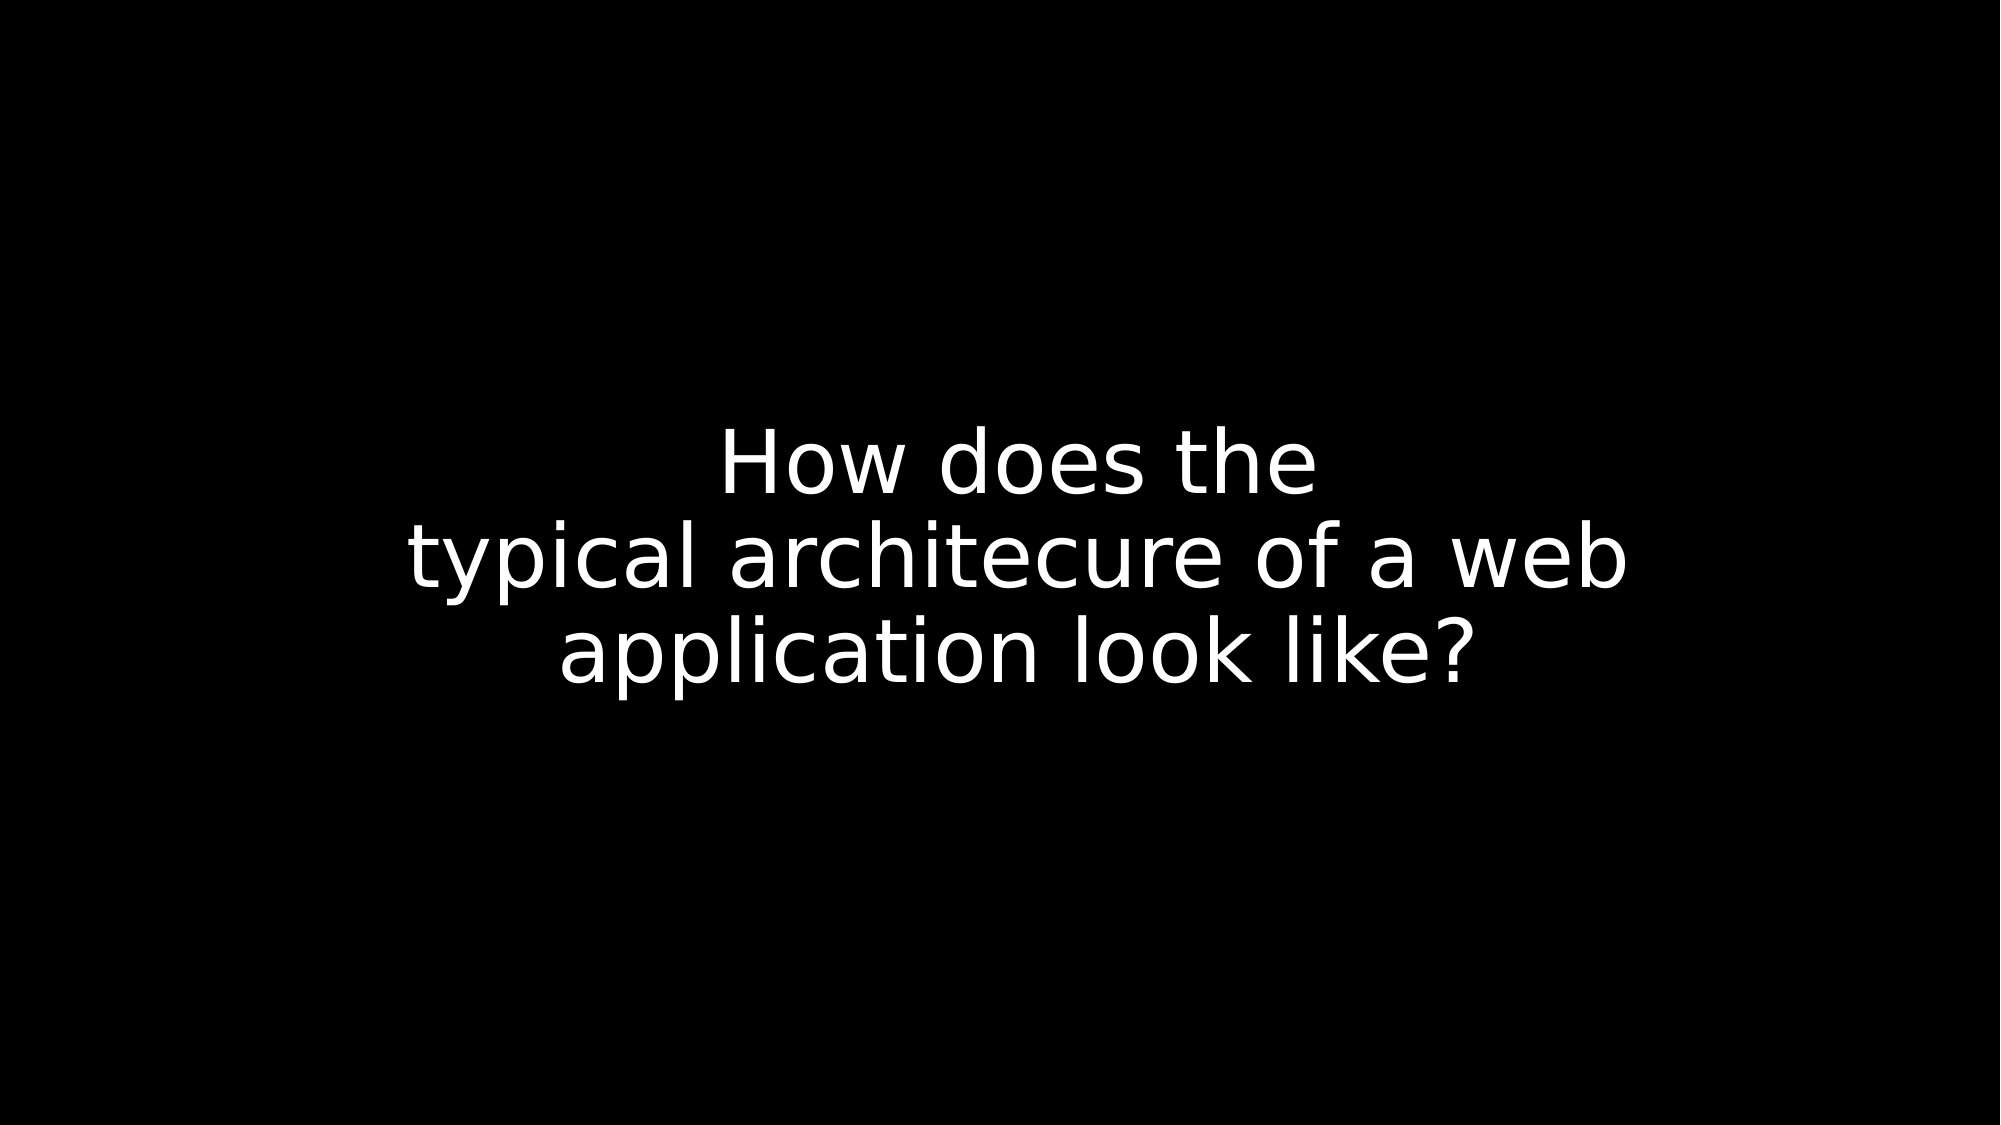

How does the
typical architecure of a web application look like?